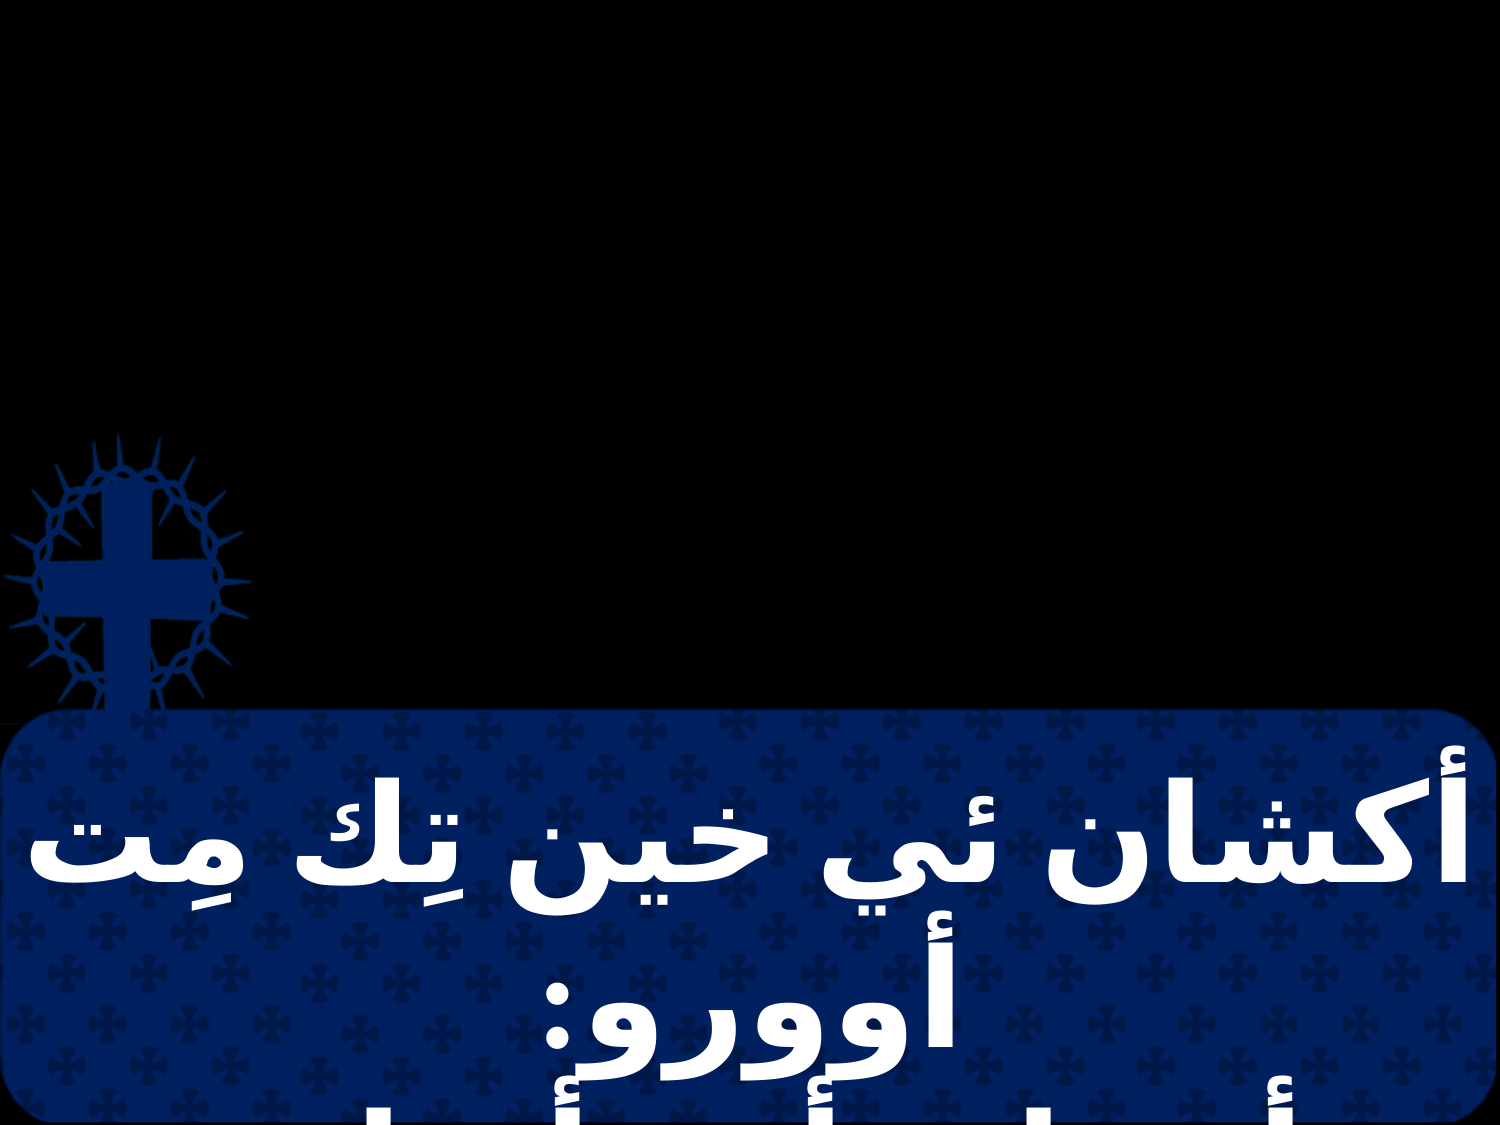

# أكشان ئي خين تِك مِت أوورو: أف إير أوو أوناف إنجى إبشويس